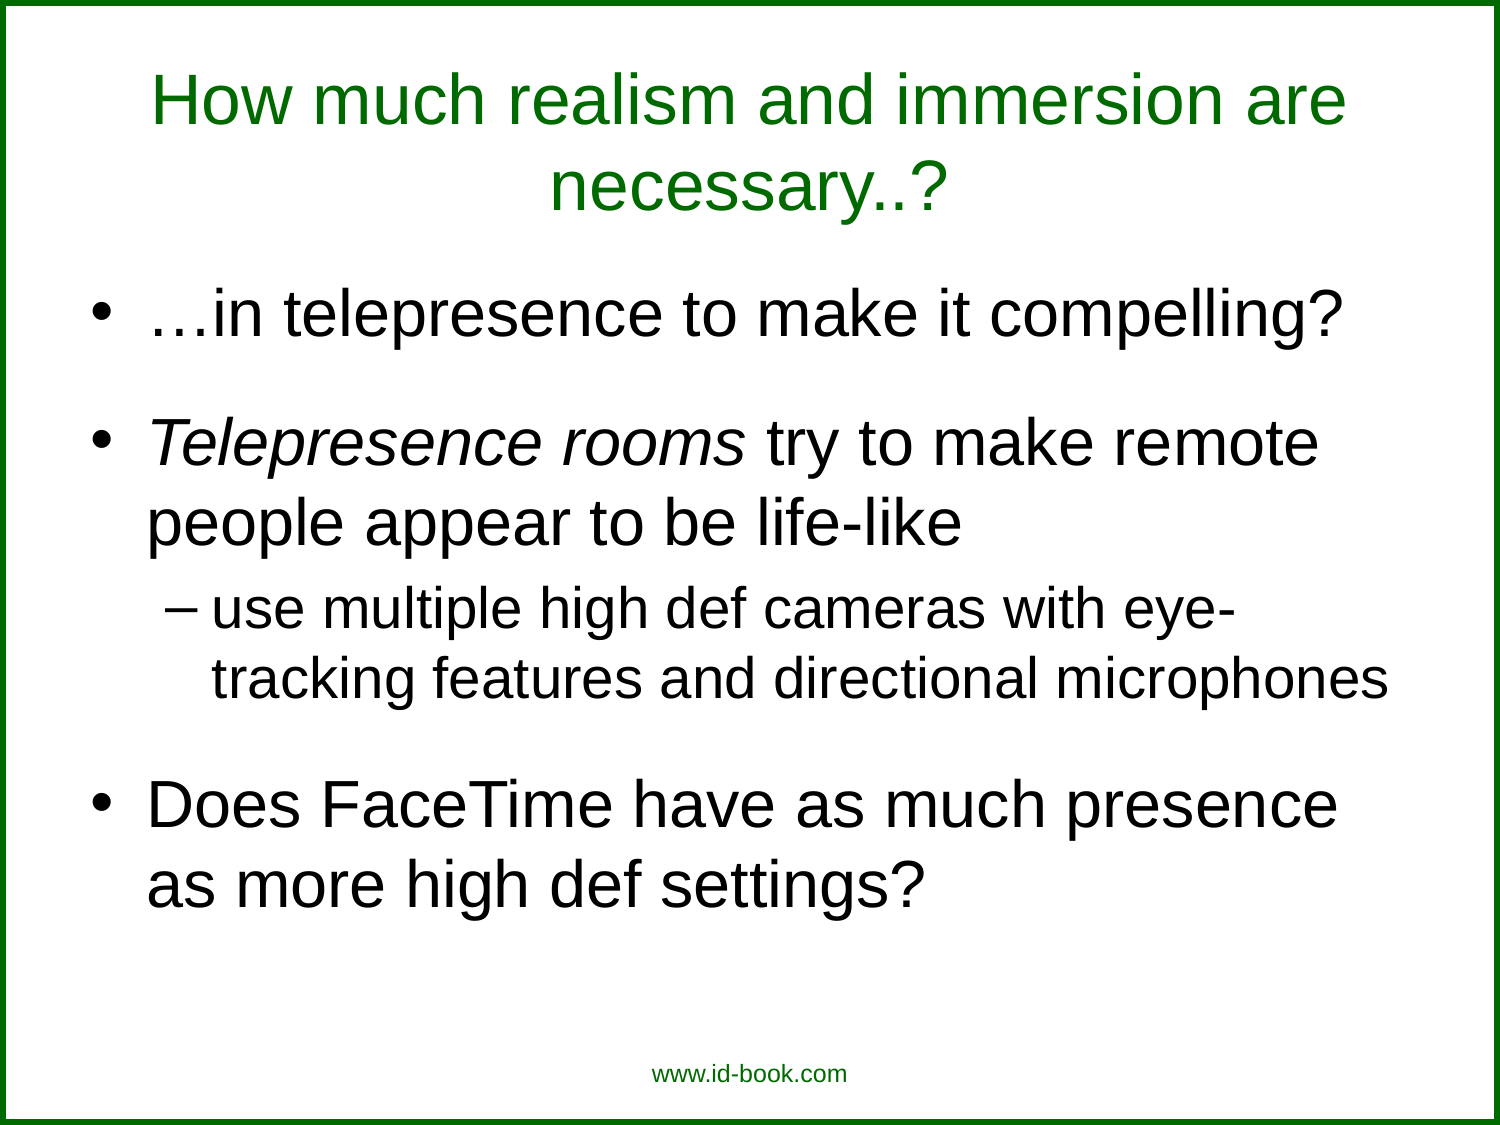

…in telepresence to make it compelling?

Telepresence rooms try to make remote people appear to be life-like
use multiple high def cameras with eye-tracking features and directional microphones

Does FaceTime have as much presence as more high def settings?

How much realism and immersion are necessary..?
www.id-book.com